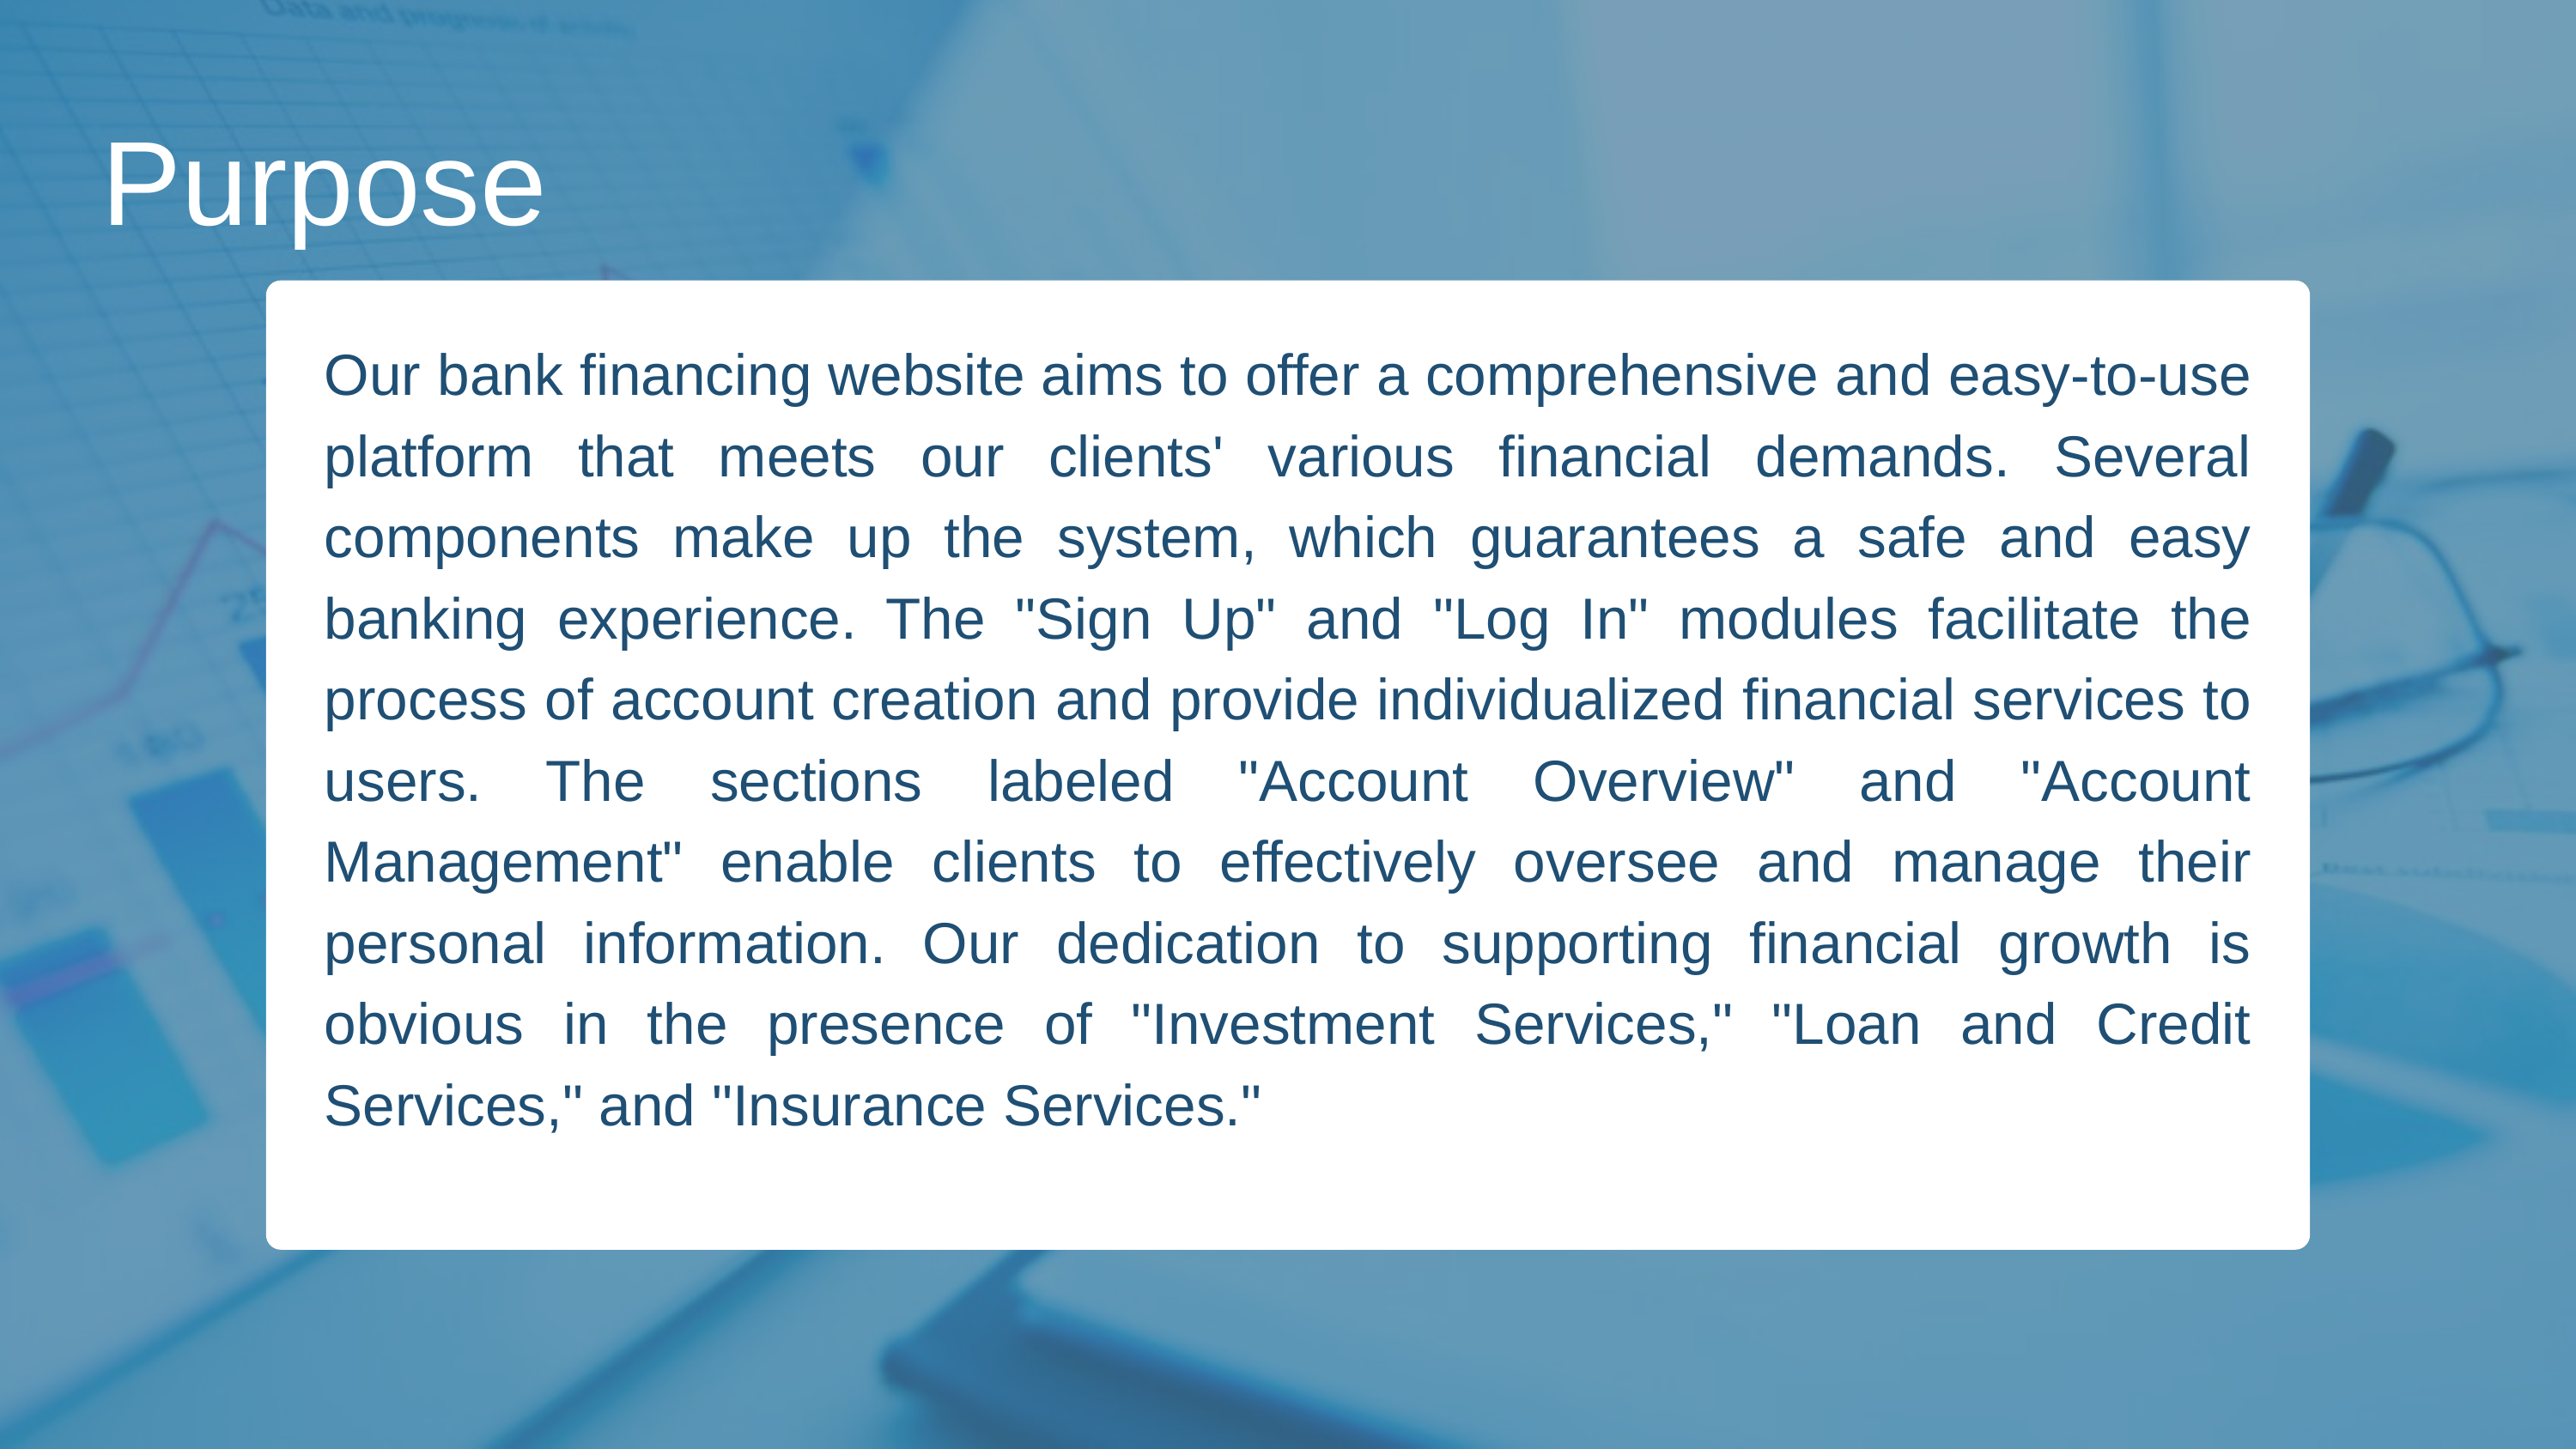

Purpose

Our bank financing website aims to offer a comprehensive and easy-to-use platform that meets our clients' various financial demands. Several components make up the system, which guarantees a safe and easy banking experience. The "Sign Up" and "Log In" modules facilitate the process of account creation and provide individualized financial services to users. The sections labeled "Account Overview" and "Account Management" enable clients to effectively oversee and manage their personal information. Our dedication to supporting financial growth is obvious in the presence of "Investment Services," "Loan and Credit Services," and "Insurance Services."